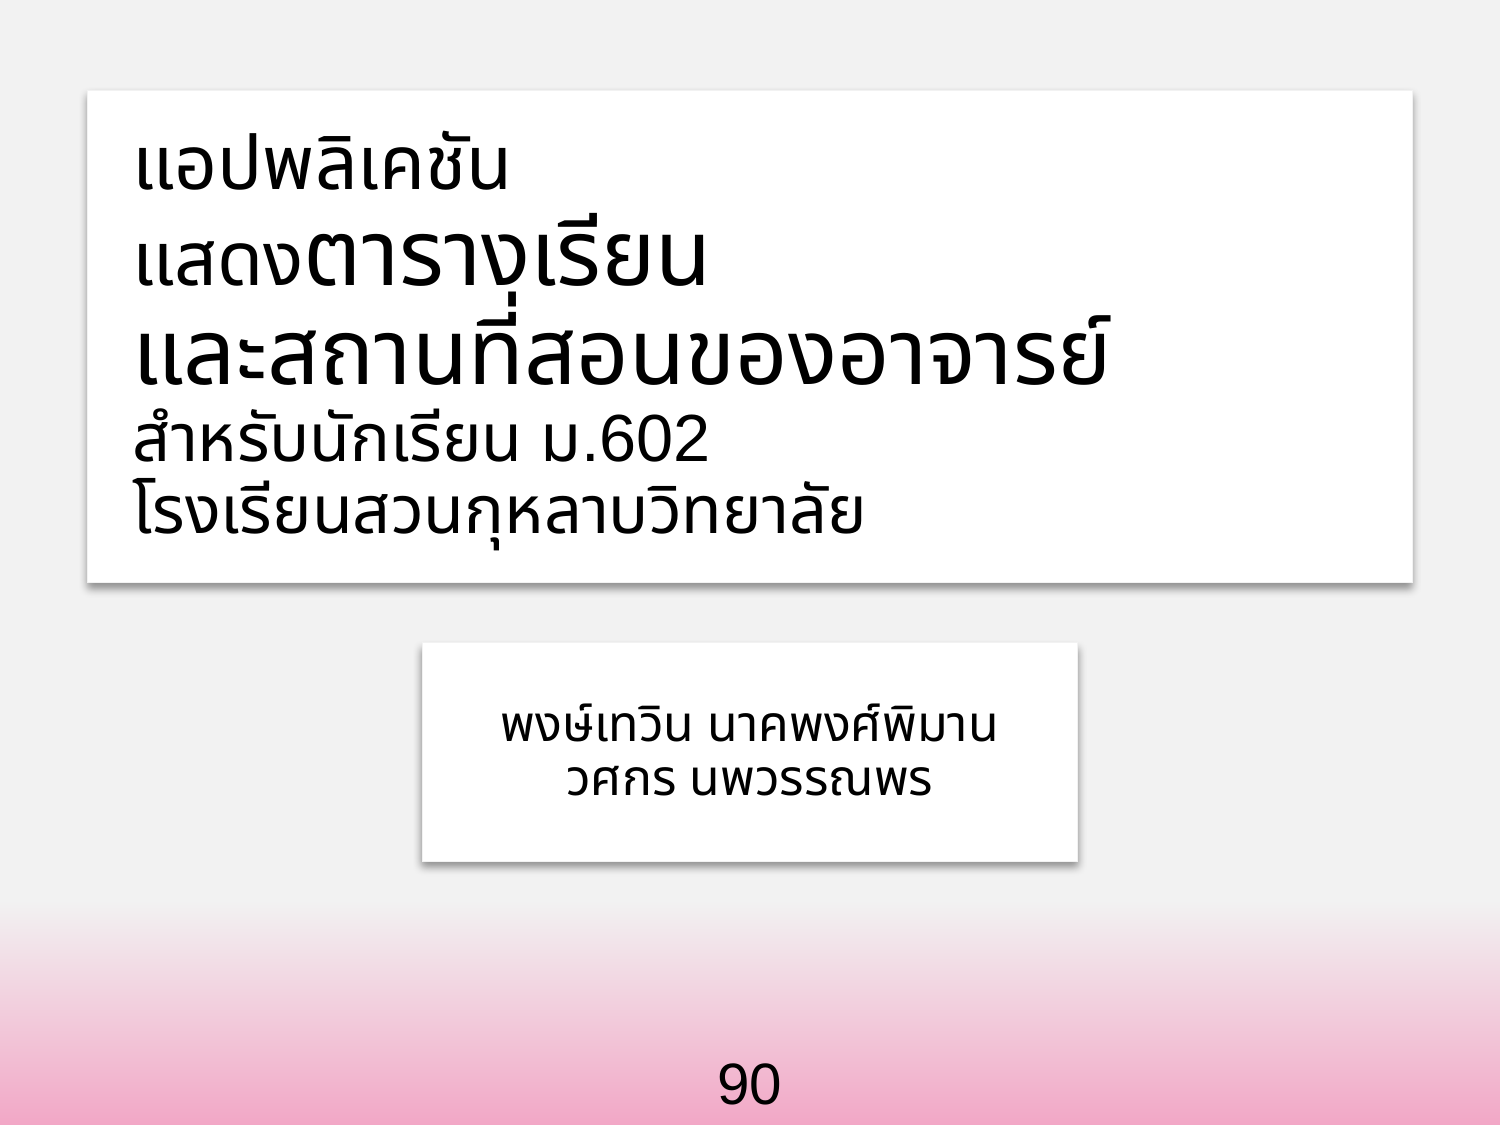

# แอปพลิเคชัน แสดงตารางเรียน และสถานที่สอนของอาจารย์ สำหรับนักเรียน ม.602 โรงเรียนสวนกุหลาบวิทยาลัย
พงษ์เทวิน นาคพงศ์พิมาน
วศกร นพวรรณพร
90